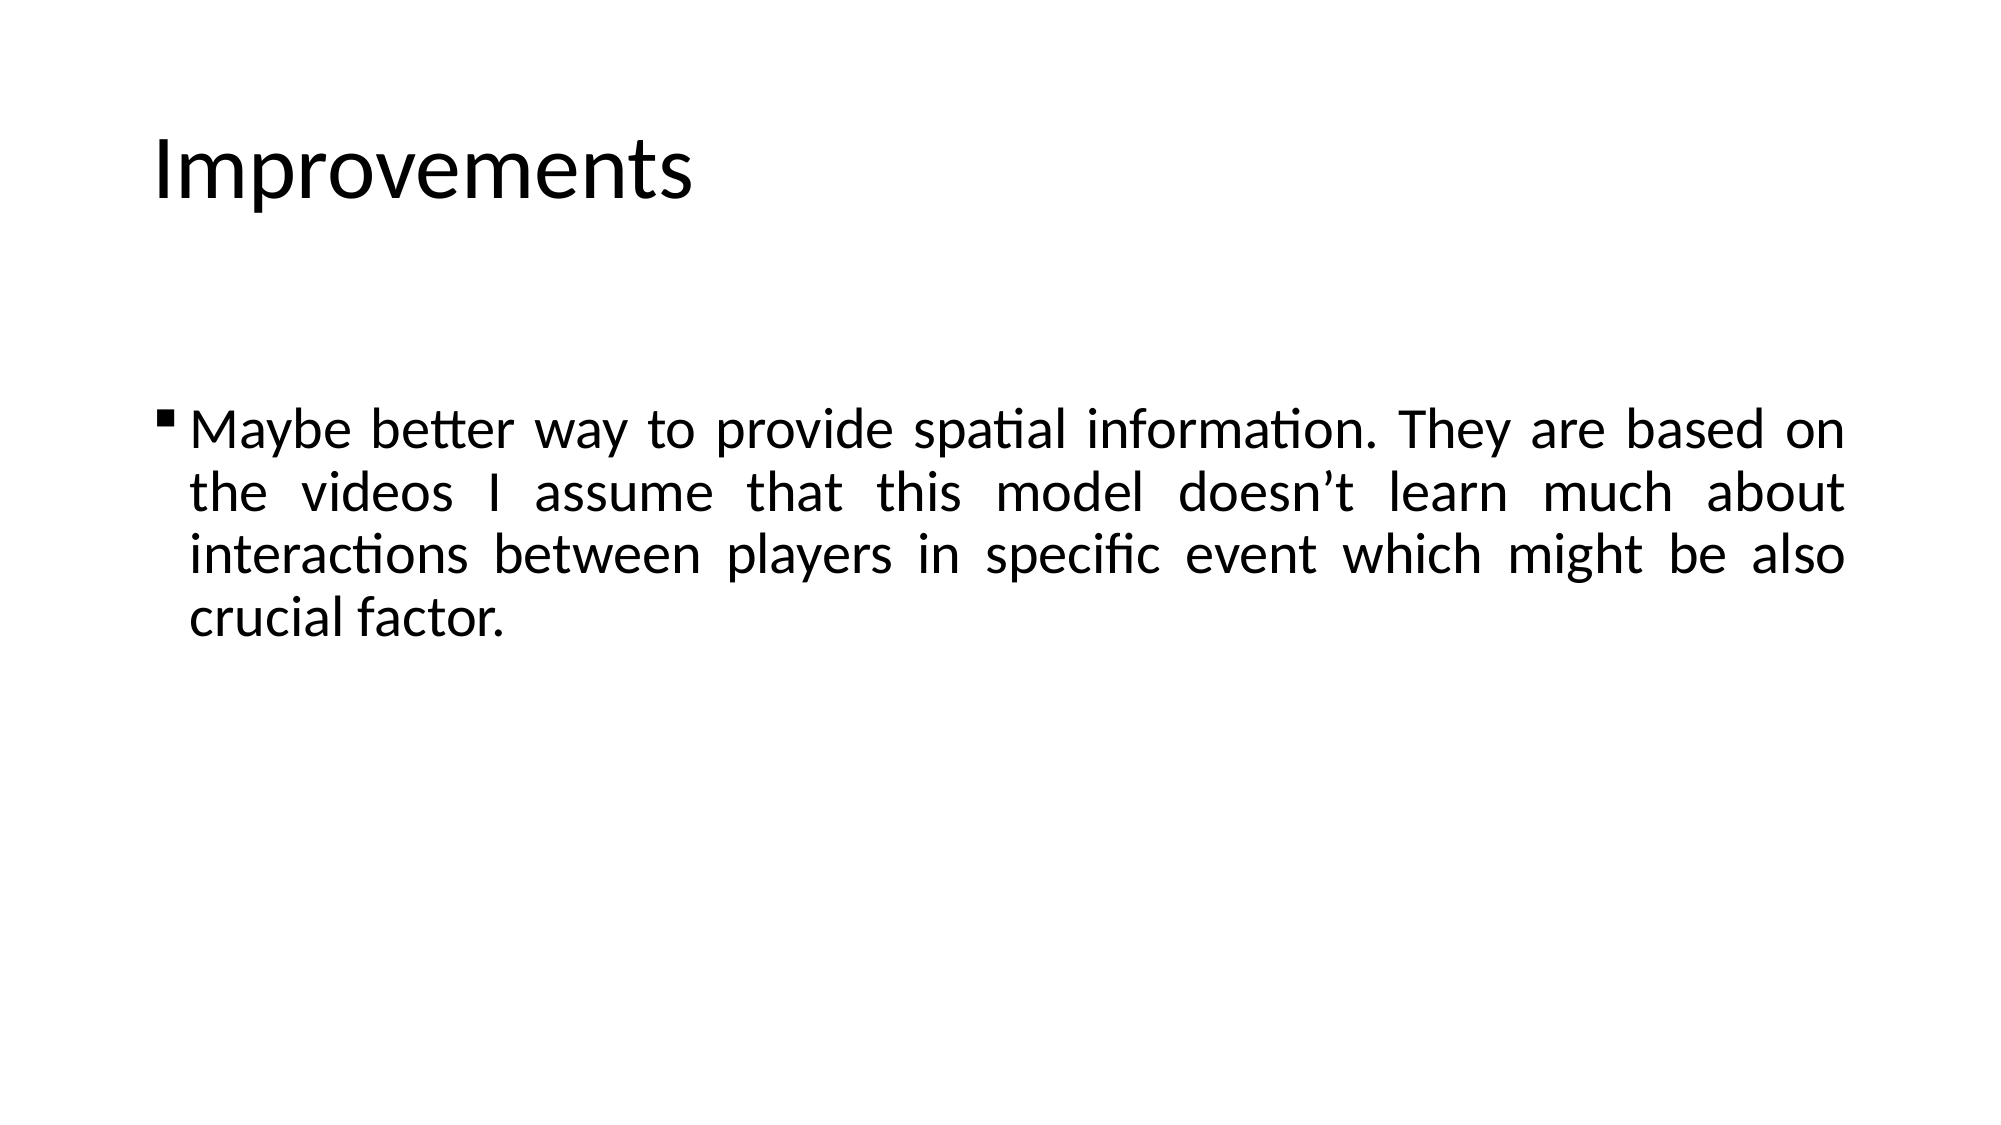

# Improvements

Maybe better way to provide spatial information. They are based on the videos I assume that this model doesn’t learn much about interactions between players in specific event which might be also crucial factor.